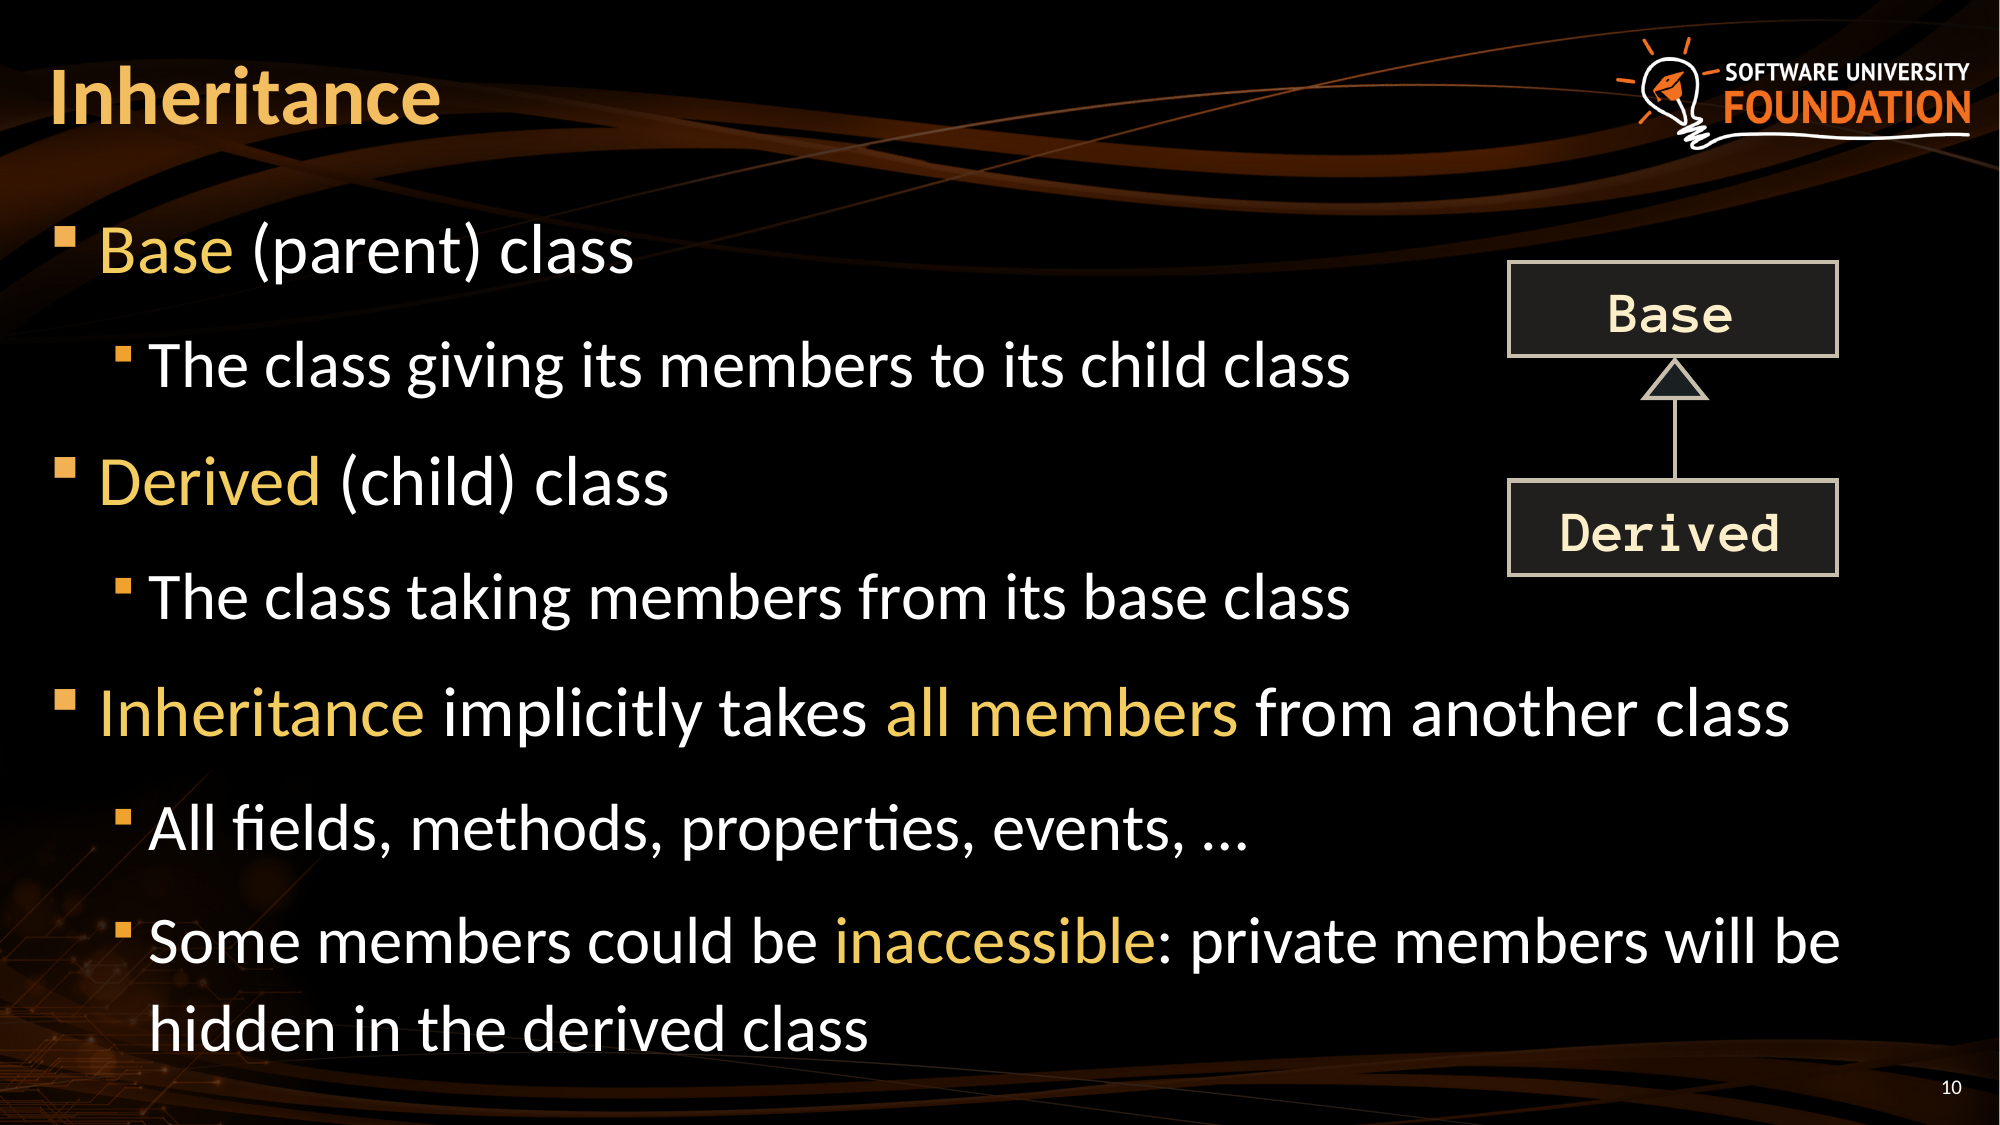

# Inheritance
Base (parent) class
The class giving its members to its child class
Derived (child) class
The class taking members from its base class
Inheritance implicitly takes all members from another class
All fields, methods, properties, events, …
Some members could be inaccessible: private members will be hidden in the derived class
Base

Derived
10